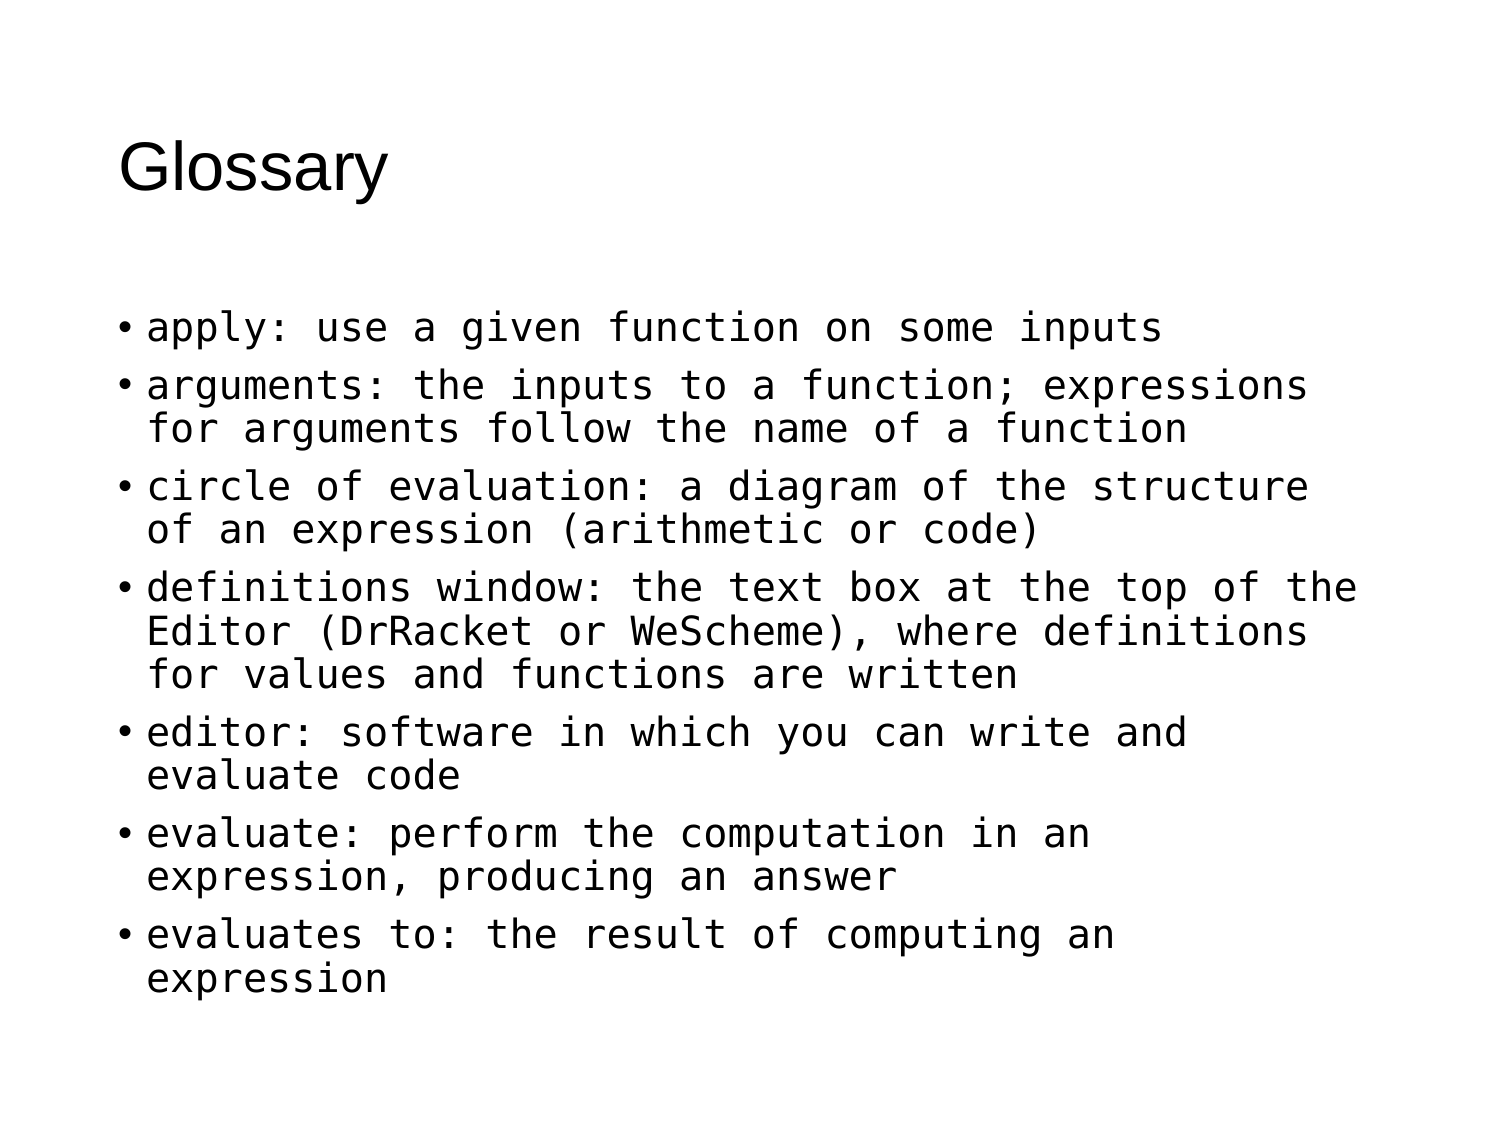

# Glossary
apply: use a given function on some inputs
arguments: the inputs to a function; expressions for arguments follow the name of a function
circle of evaluation: a diagram of the structure of an expression (arithmetic or code)
definitions window: the text box at the top of the Editor (DrRacket or WeScheme), where definitions for values and functions are written
editor: software in which you can write and evaluate code
evaluate: perform the computation in an expression, producing an answer
evaluates to: the result of computing an expression